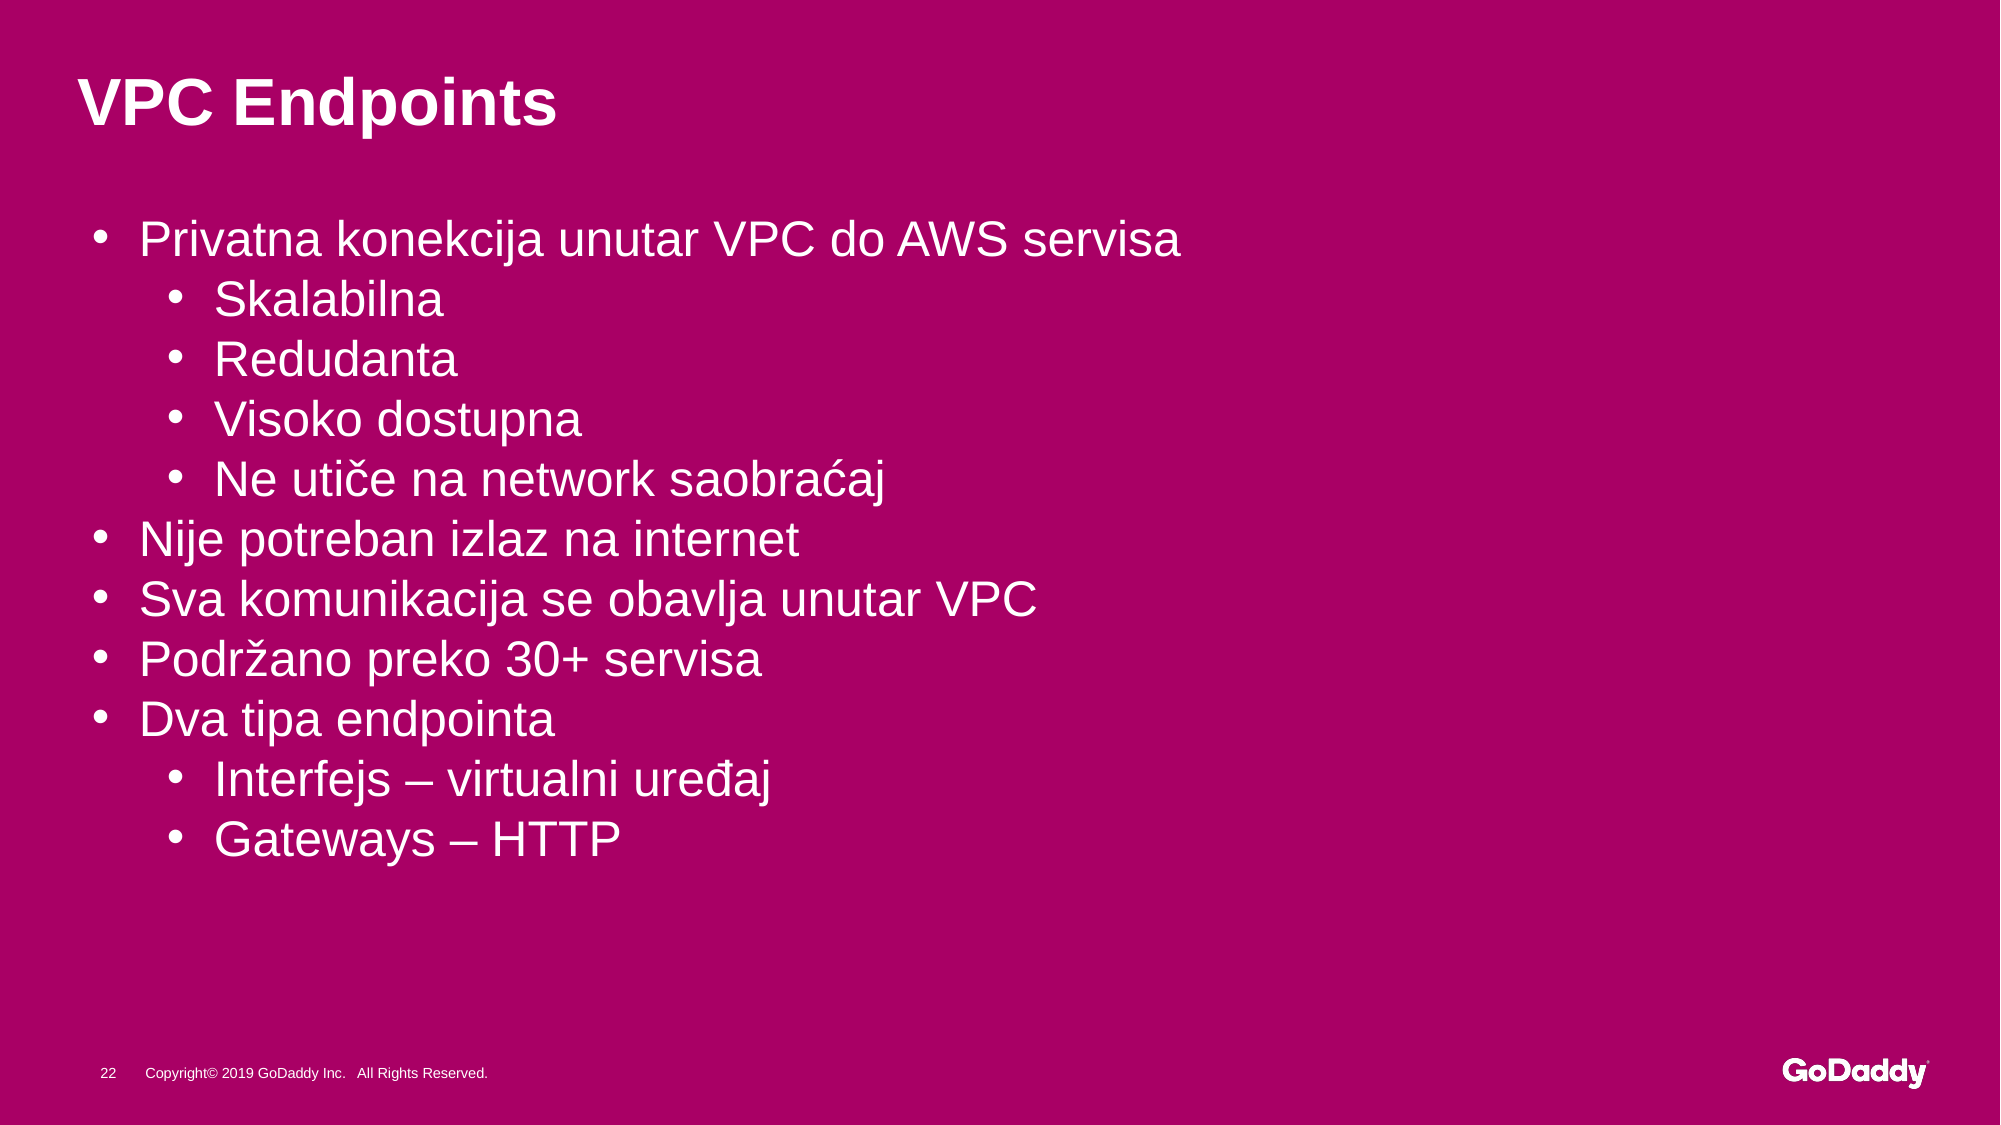

# VPC Endpoints
Privatna konekcija unutar VPC do AWS servisa
Skalabilna
Redudanta
Visoko dostupna
Ne utiče na network saobraćaj
Nije potreban izlaz na internet
Sva komunikacija se obavlja unutar VPC
Podržano preko 30+ servisa
Dva tipa endpointa
Interfejs – virtualni uređaj
Gateways – HTTP

22
Copyright© 2019 GoDaddy Inc.   All Rights Reserved.